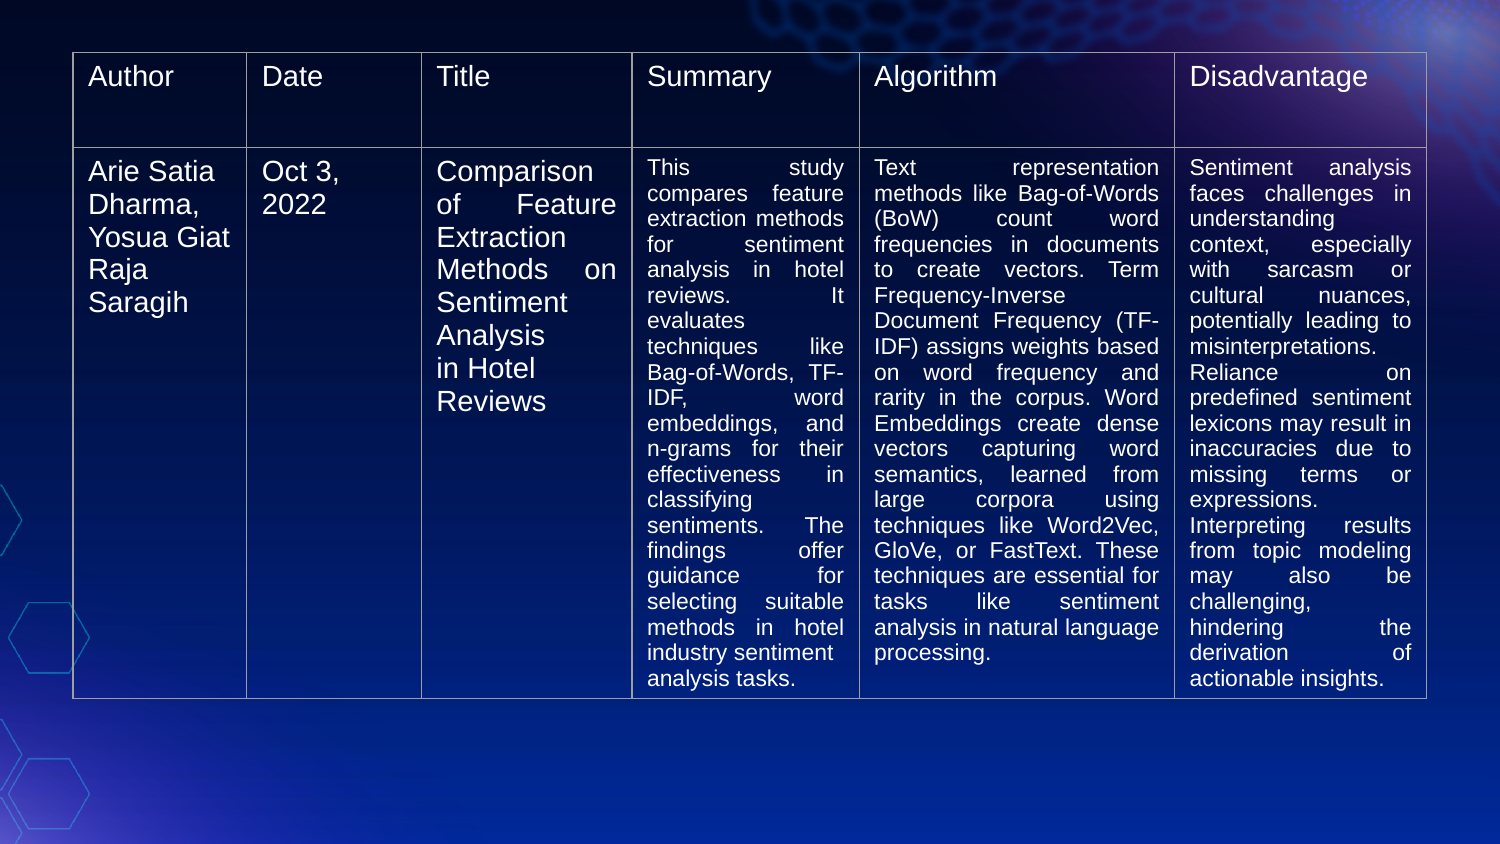

| Author | Date | Title | Summary | Algorithm | Disadvantage |
| --- | --- | --- | --- | --- | --- |
| Arie Satia Dharma, Yosua Giat Raja Saragih | Oct 3, 2022 | Comparison of Feature Extraction Methods on Sentiment Analysis in Hotel  Reviews | This study compares feature extraction methods for sentiment analysis in hotel reviews. It evaluates techniques like Bag-of-Words, TF-IDF, word embeddings, and n-grams for their effectiveness in classifying sentiments. The findings offer guidance for selecting suitable methods in hotel industry sentiment  analysis tasks. | Text representation methods like Bag-of-Words (BoW) count word frequencies in documents to create vectors. Term Frequency-Inverse Document Frequency (TF-IDF) assigns weights based on word frequency and rarity in the corpus. Word Embeddings create dense vectors capturing word semantics, learned from large corpora using techniques like Word2Vec, GloVe, or FastText. These techniques are essential for tasks like sentiment analysis in natural language processing. | Sentiment analysis faces challenges in understanding context, especially with sarcasm or cultural nuances, potentially leading to misinterpretations. Reliance on predefined sentiment lexicons may result in inaccuracies due to missing terms or expressions. Interpreting results from topic modeling may also be challenging, hindering the derivation of actionable insights. |